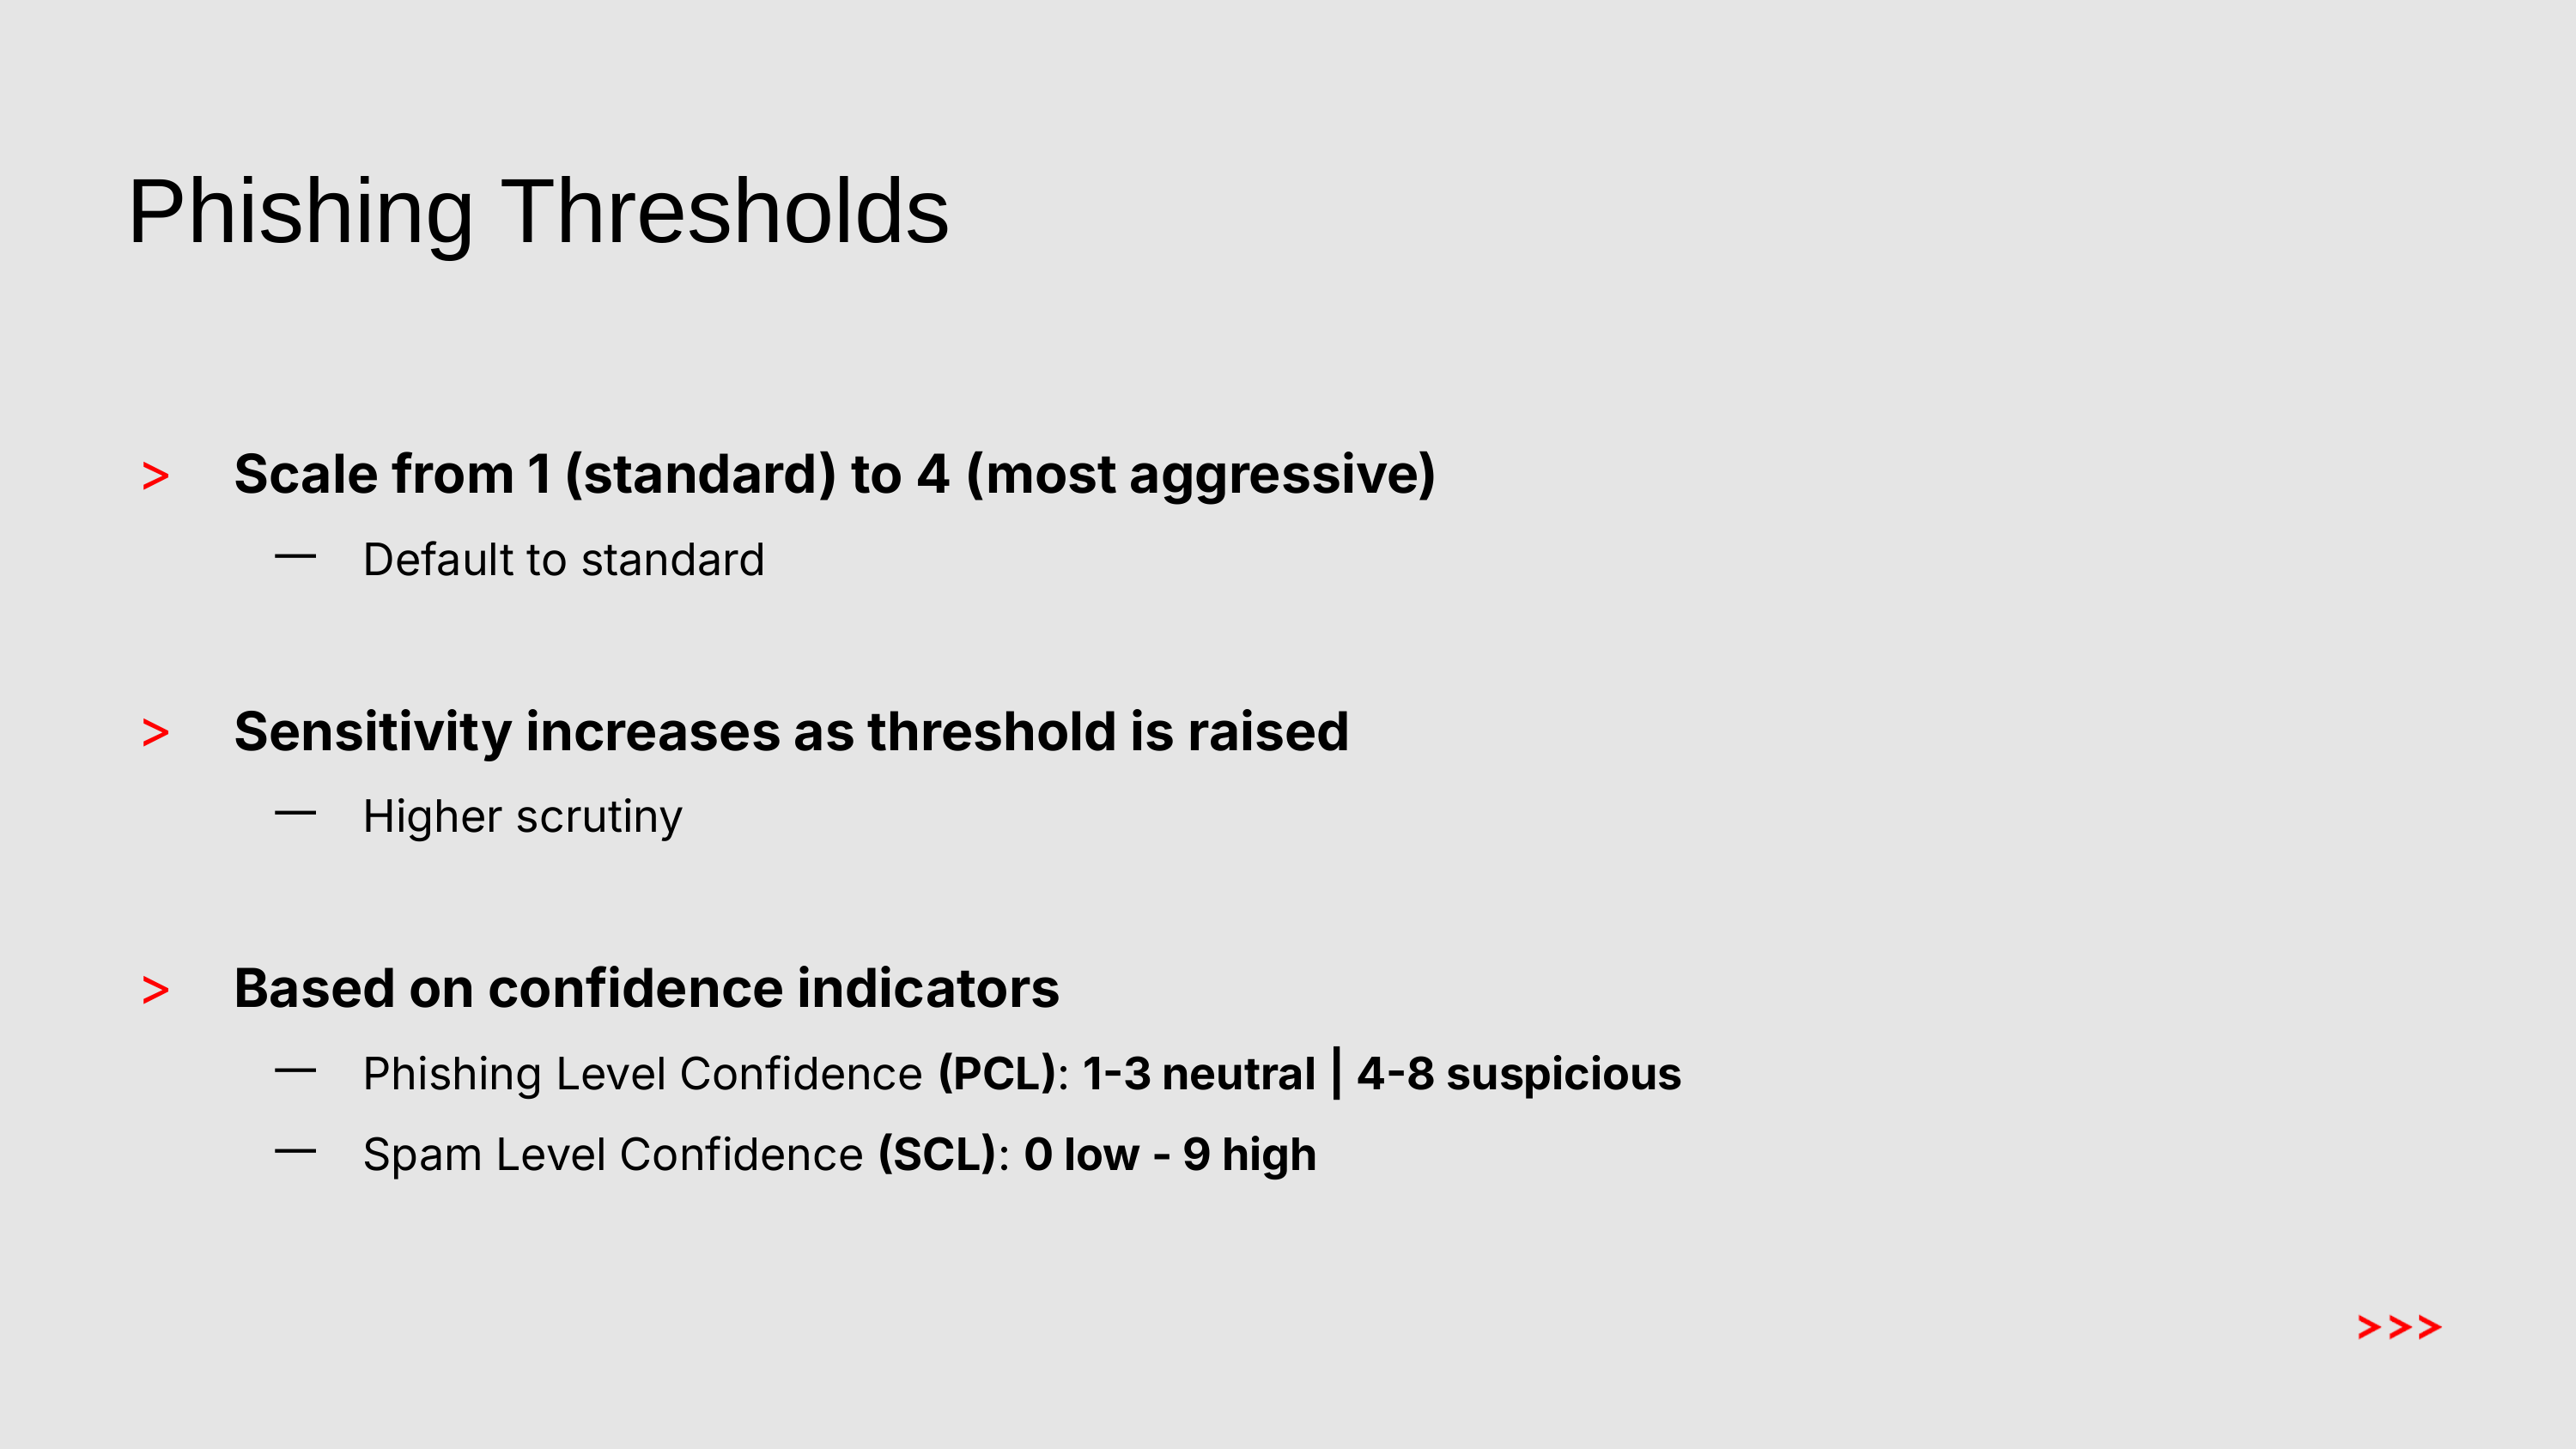

# Phishing Thresholds
Scale from 1 (standard) to 4 (most aggressive)
Default to standard
Sensitivity increases as threshold is raised
Higher scrutiny
Based on confidence indicators
Phishing Level Confidence (PCL): 1-3 neutral | 4-8 suspicious
Spam Level Confidence (SCL): 0 low - 9 high